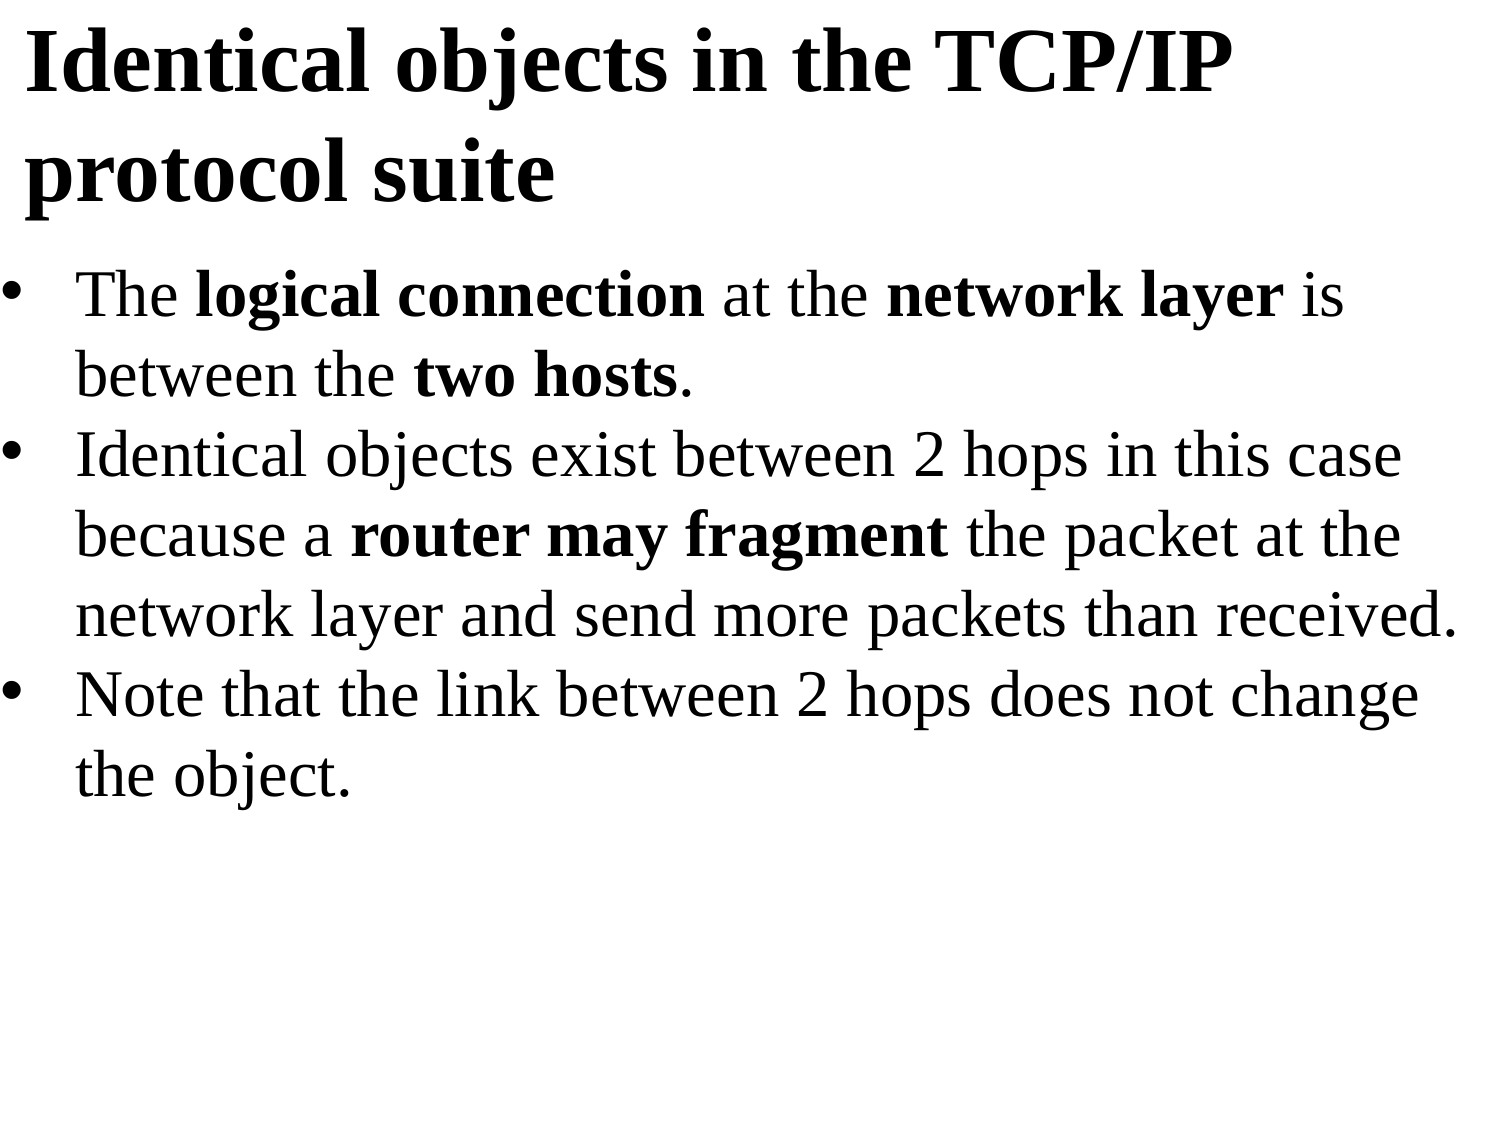

Identical objects in the TCP/IP protocol suite
The logical connection at the network layer is between the two hosts.
Identical objects exist between 2 hops in this case because a router may fragment the packet at the network layer and send more packets than received.
Note that the link between 2 hops does not change the object.